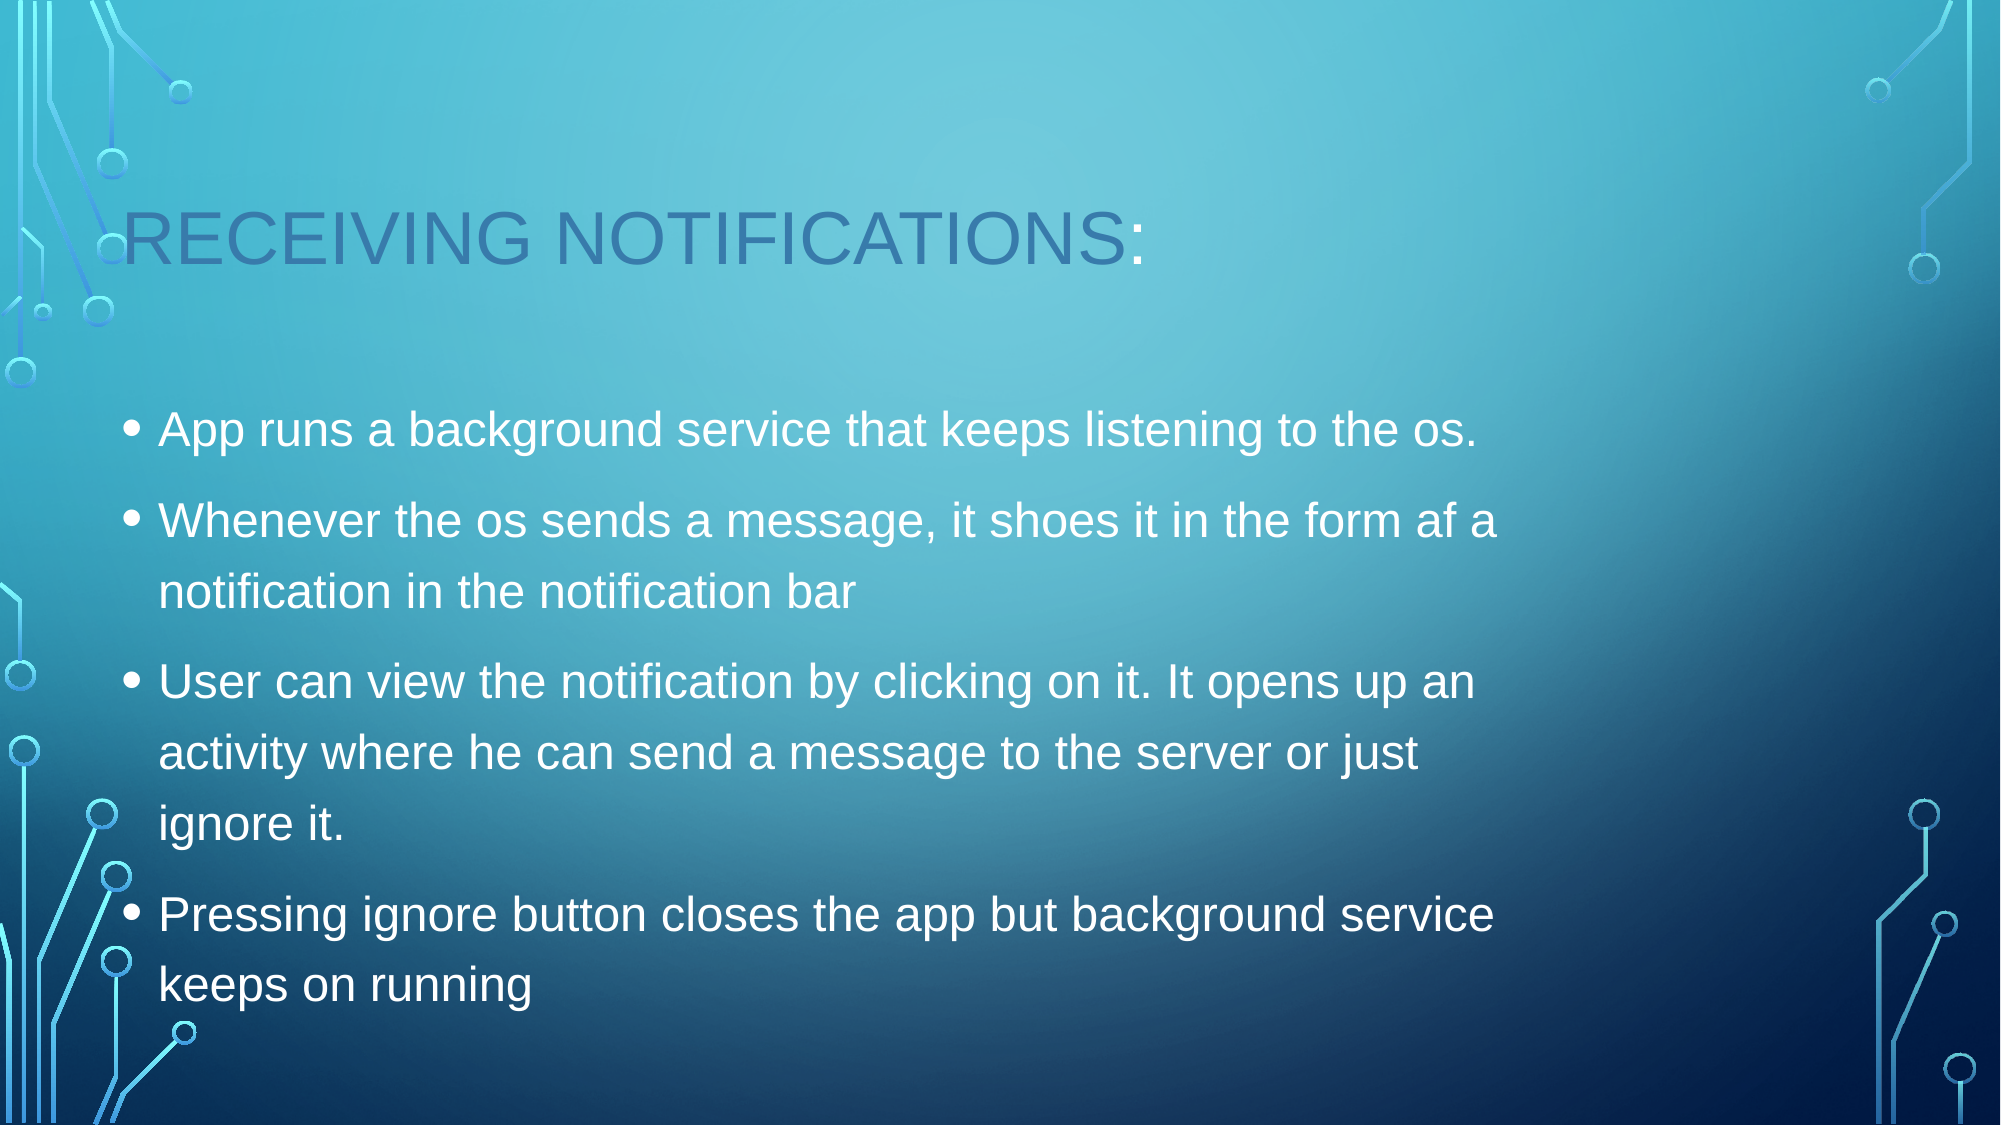

# Receiving Notifications:
App runs a background service that keeps listening to the os.
Whenever the os sends a message, it shoes it in the form af a notification in the notification bar
User can view the notification by clicking on it. It opens up an activity where he can send a message to the server or just ignore it.
Pressing ignore button closes the app but background service keeps on running